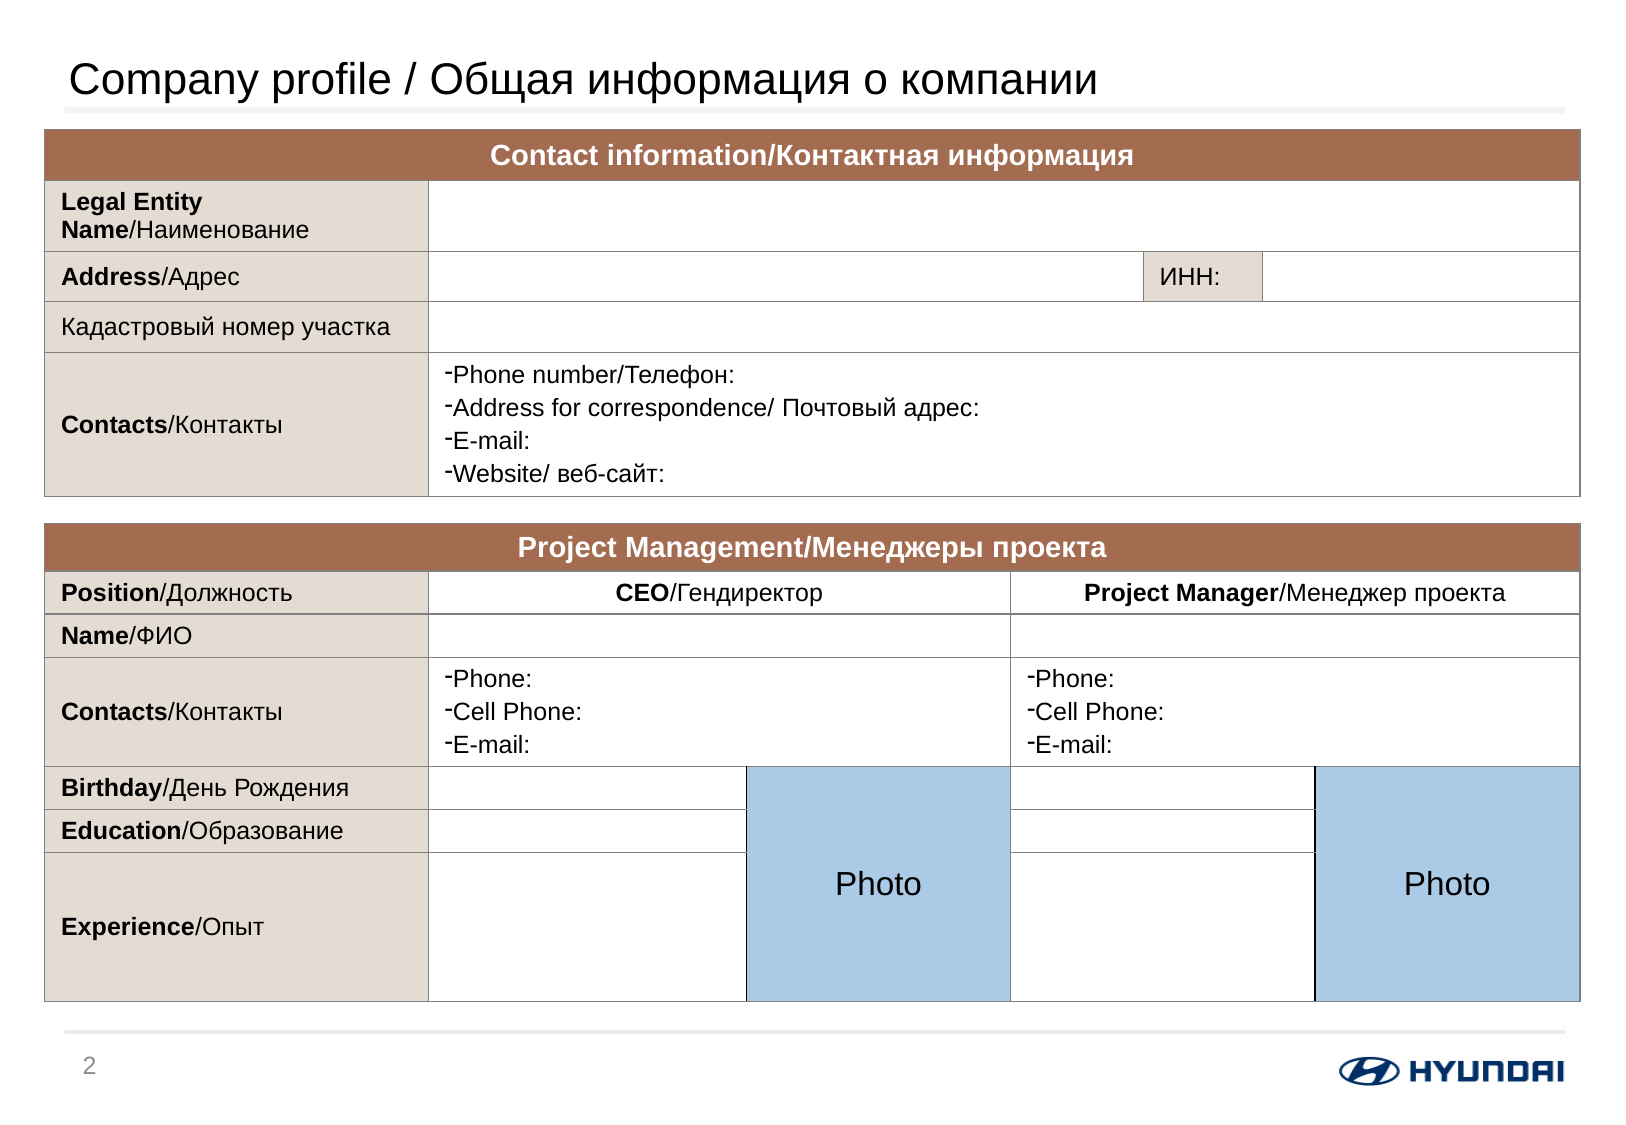

# Company profile / Общая информация о компании
| Contact information/Контактная информация |  |  |  |
| --- | --- | --- | --- |
| Legal Entity Name/Наименование |  |  |  |
| Address/Адрес |  | ИНН: |  |
| Кадастровый номер участка |  |  |  |
| Contacts/Контакты | Phone number/Телефон: Address for correspondence/ Почтовый адрес: E-mail: Website/ веб-сайт: |  |  |
| Project Management/Менеджеры проекта |  |  |  |  |
| --- | --- | --- | --- | --- |
| Position/Должность | CEO/Гендиректор |  | Project Manager/Менеджер проекта |  |
| Name/ФИО |  |  |  |  |
| Contacts/Контакты | Phone: Cell Phone: E-mail: |  | Phone: Cell Phone: E-mail: |  |
| Birthday/День Рождения |  | Photo |  | Photo |
| Education/Образование |  |  |  |  |
| Experience/Опыт |  |  |  |  |
2